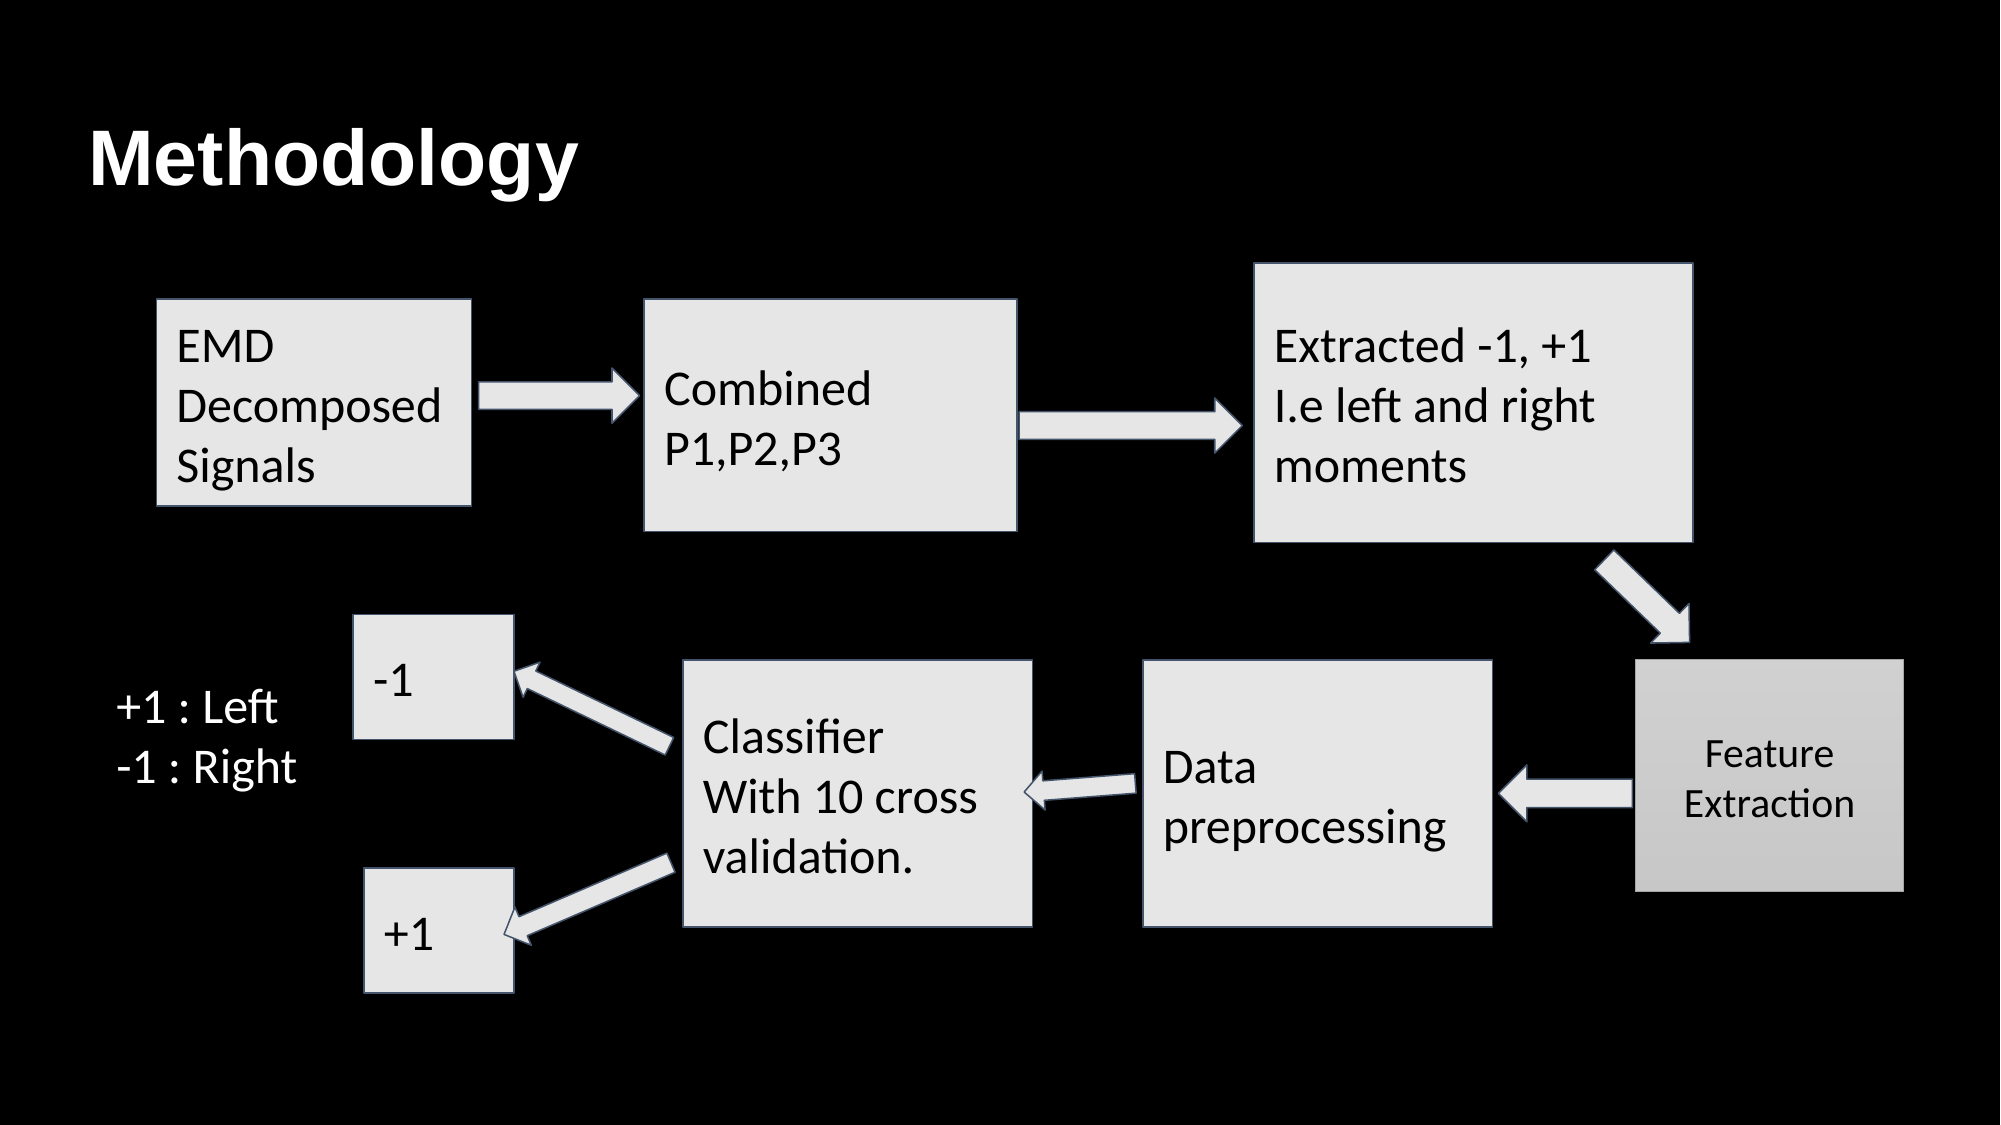

# Methodology
Extracted -1, +1
I.e left and right moments
EMD Decomposed
Signals
Combined P1,P2,P3

-1
+1 : Left
-1 : Right
Classifier
With 10 cross validation.
Data preprocessing
Feature Extraction

+1

15